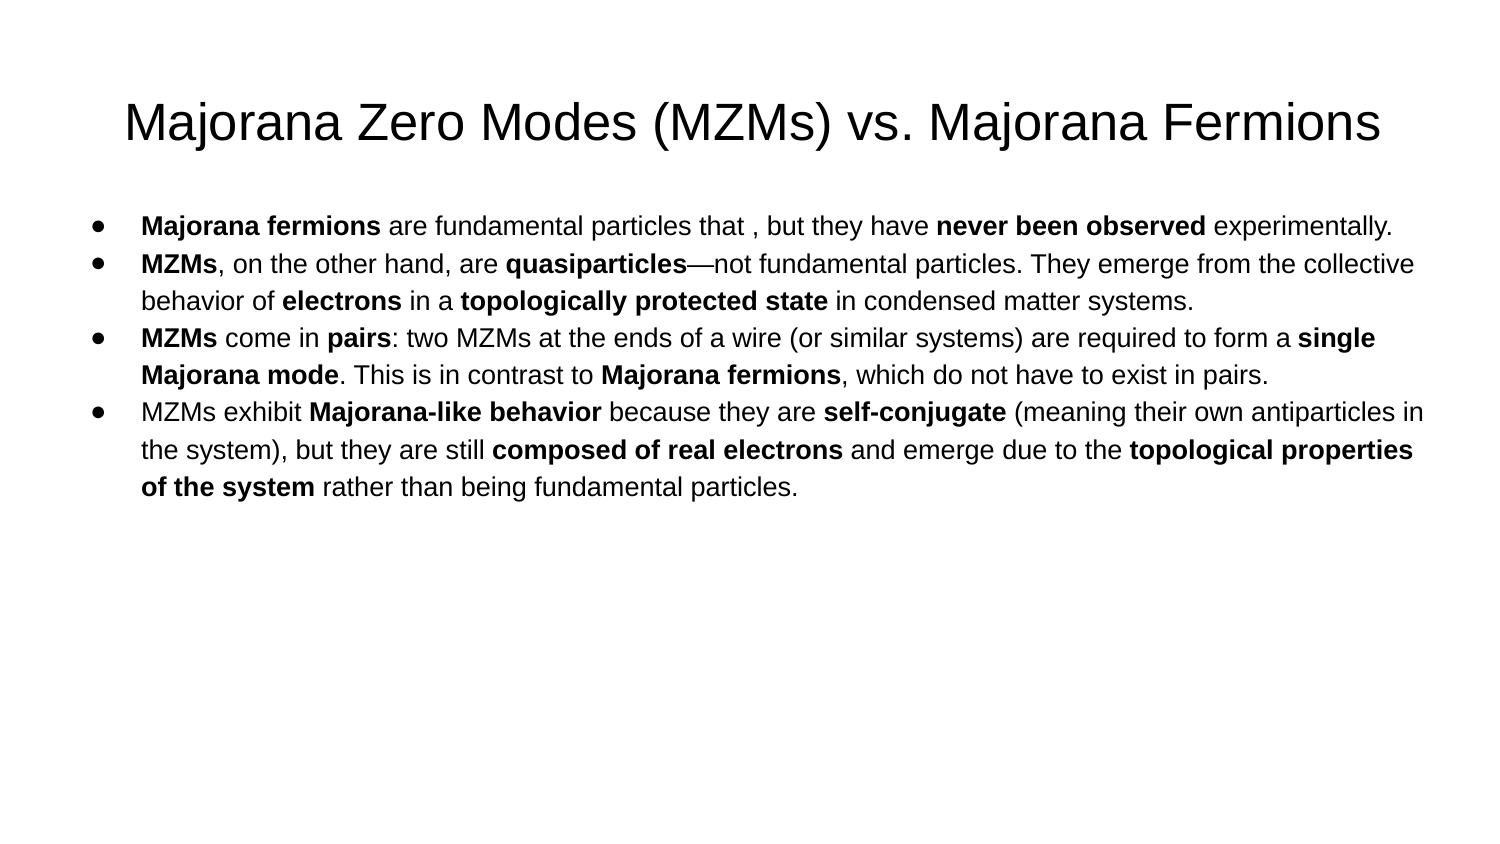

# Majorana Zero Modes (MZMs) vs. Majorana Fermions
Majorana fermions are fundamental particles that , but they have never been observed experimentally.
MZMs, on the other hand, are quasiparticles—not fundamental particles. They emerge from the collective behavior of electrons in a topologically protected state in condensed matter systems.
MZMs come in pairs: two MZMs at the ends of a wire (or similar systems) are required to form a single Majorana mode. This is in contrast to Majorana fermions, which do not have to exist in pairs.
MZMs exhibit Majorana-like behavior because they are self-conjugate (meaning their own antiparticles in the system), but they are still composed of real electrons and emerge due to the topological properties of the system rather than being fundamental particles.